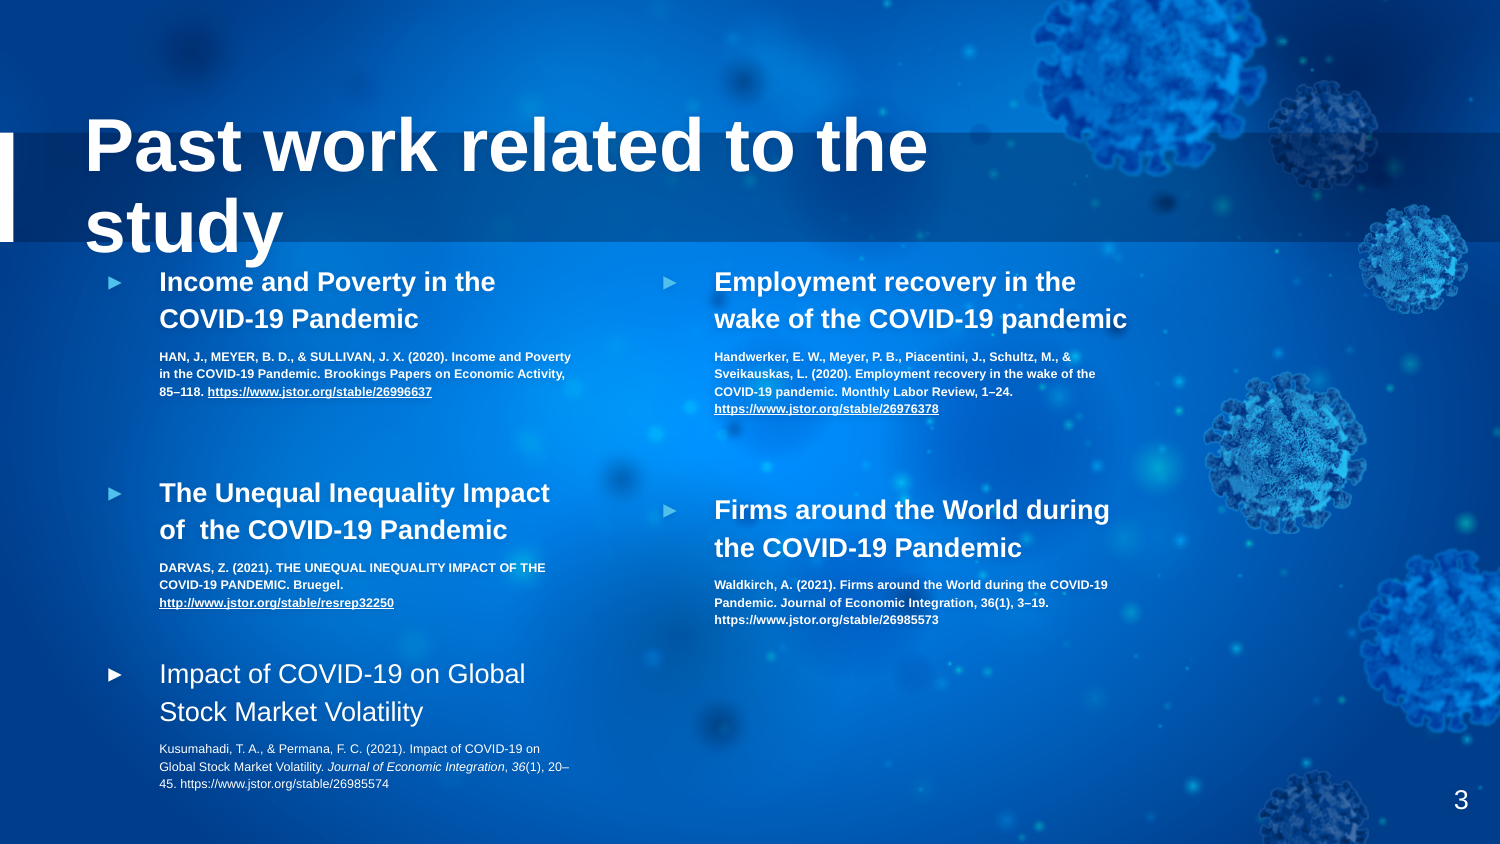

# Past work related to the study
Income and Poverty in the COVID-19 Pandemic
HAN, J., MEYER, B. D., & SULLIVAN, J. X. (2020). Income and Poverty in the COVID-19 Pandemic. Brookings Papers on Economic Activity, 85–118. https://www.jstor.org/stable/26996637

The Unequal Inequality Impact of  the COVID-19 Pandemic
DARVAS, Z. (2021). THE UNEQUAL INEQUALITY IMPACT OF THE COVID-19 PANDEMIC. Bruegel. http://www.jstor.org/stable/resrep32250

Impact of COVID-19 on Global Stock Market Volatility
Kusumahadi, T. A., & Permana, F. C. (2021). Impact of COVID-19 on Global Stock Market Volatility. Journal of Economic Integration, 36(1), 20–45. https://www.jstor.org/stable/26985574

Employment recovery in the wake of the COVID-19 pandemic
Handwerker, E. W., Meyer, P. B., Piacentini, J., Schultz, M., & Sveikauskas, L. (2020). Employment recovery in the wake of the COVID-19 pandemic. Monthly Labor Review, 1–24. https://www.jstor.org/stable/26976378

Firms around the World during the COVID-19 Pandemic
Waldkirch, A. (2021). Firms around the World during the COVID-19 Pandemic. Journal of Economic Integration, 36(1), 3–19. https://www.jstor.org/stable/26985573
3